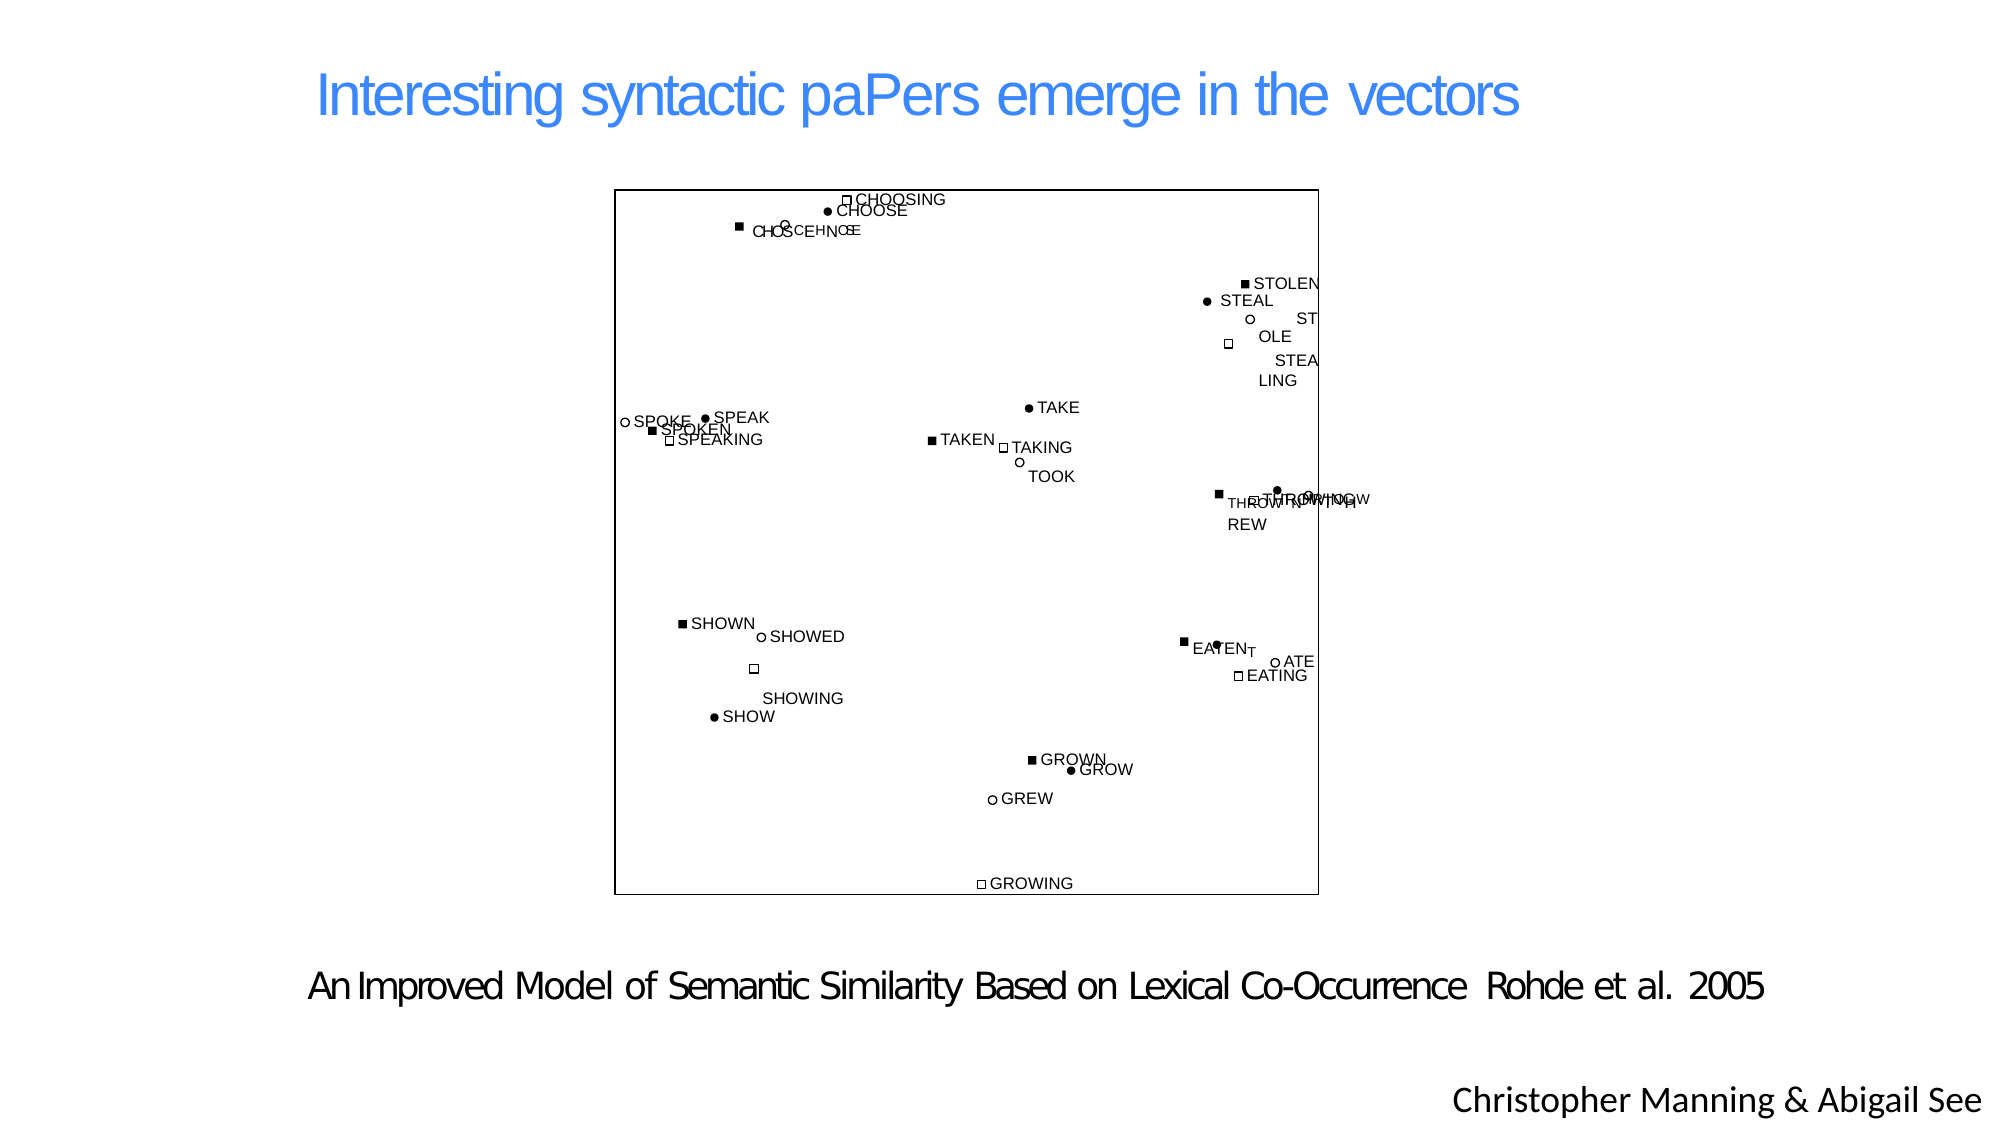

# Interesting syntactic paPers emerge in the vectors
CHOOSING

CHOOSE  CHOSCEHNOSE

STOLEN  STEAL
STOLE
STEALING

TAKE

SPEAK
SPOKE

SPOKEN

TAKEN
SPEAKING
TAKING  TOOK

THROWTNHRTOHWREW

THROWING

SHOWN
SHOWED  SHOWING

EATENT

ATE

EATING

SHOW

GROWN

GROW

GREW

GROWING

An Improved Model of Semantic Similarity Based on Lexical Co-Occurrence  Rohde et al. 2005
Christopher Manning & Abigail See